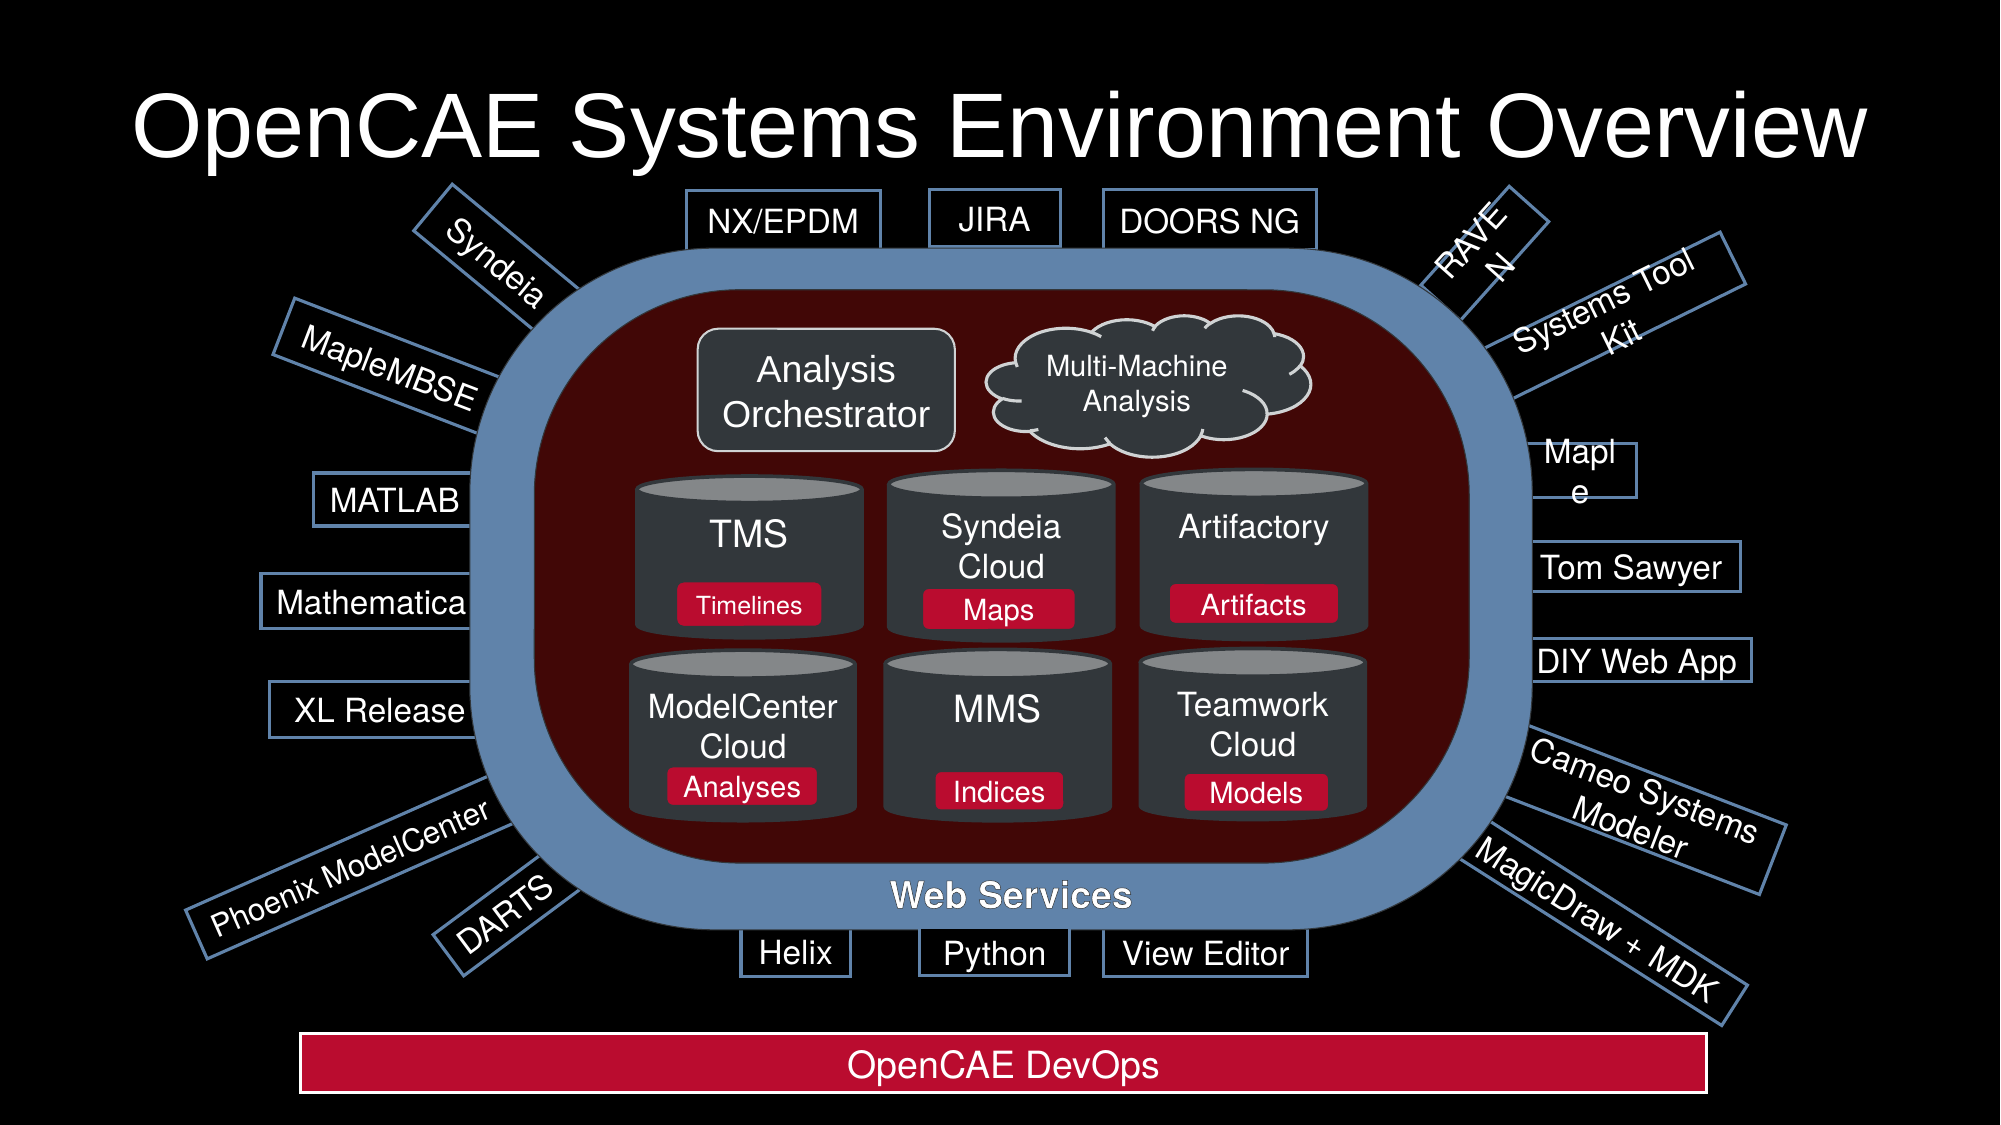

# OpenCAE Systems Environment Overview
JIRA
Systems Tool Kit
RAVEN
DOORS NG
NX/EPDM
Syndeia

Multi-Machine Analysis
Analysis Orchestrator
MapleMBSE
OpenCAE DevOps
Maple
MATLAB
Tom Sawyer
Artifactory
Artifacts
Syndeia Cloud
Maps
TMS
Timelines
Mathematica
DIY Web App
XL Release
Teamwork Cloud
Models
MMS
Indices
ModelCenter Cloud
Analyses
Cameo Systems Modeler
Phoenix ModelCenter
MagicDraw + MDK
DARTS
View Editor
Web Services
Python
Helix